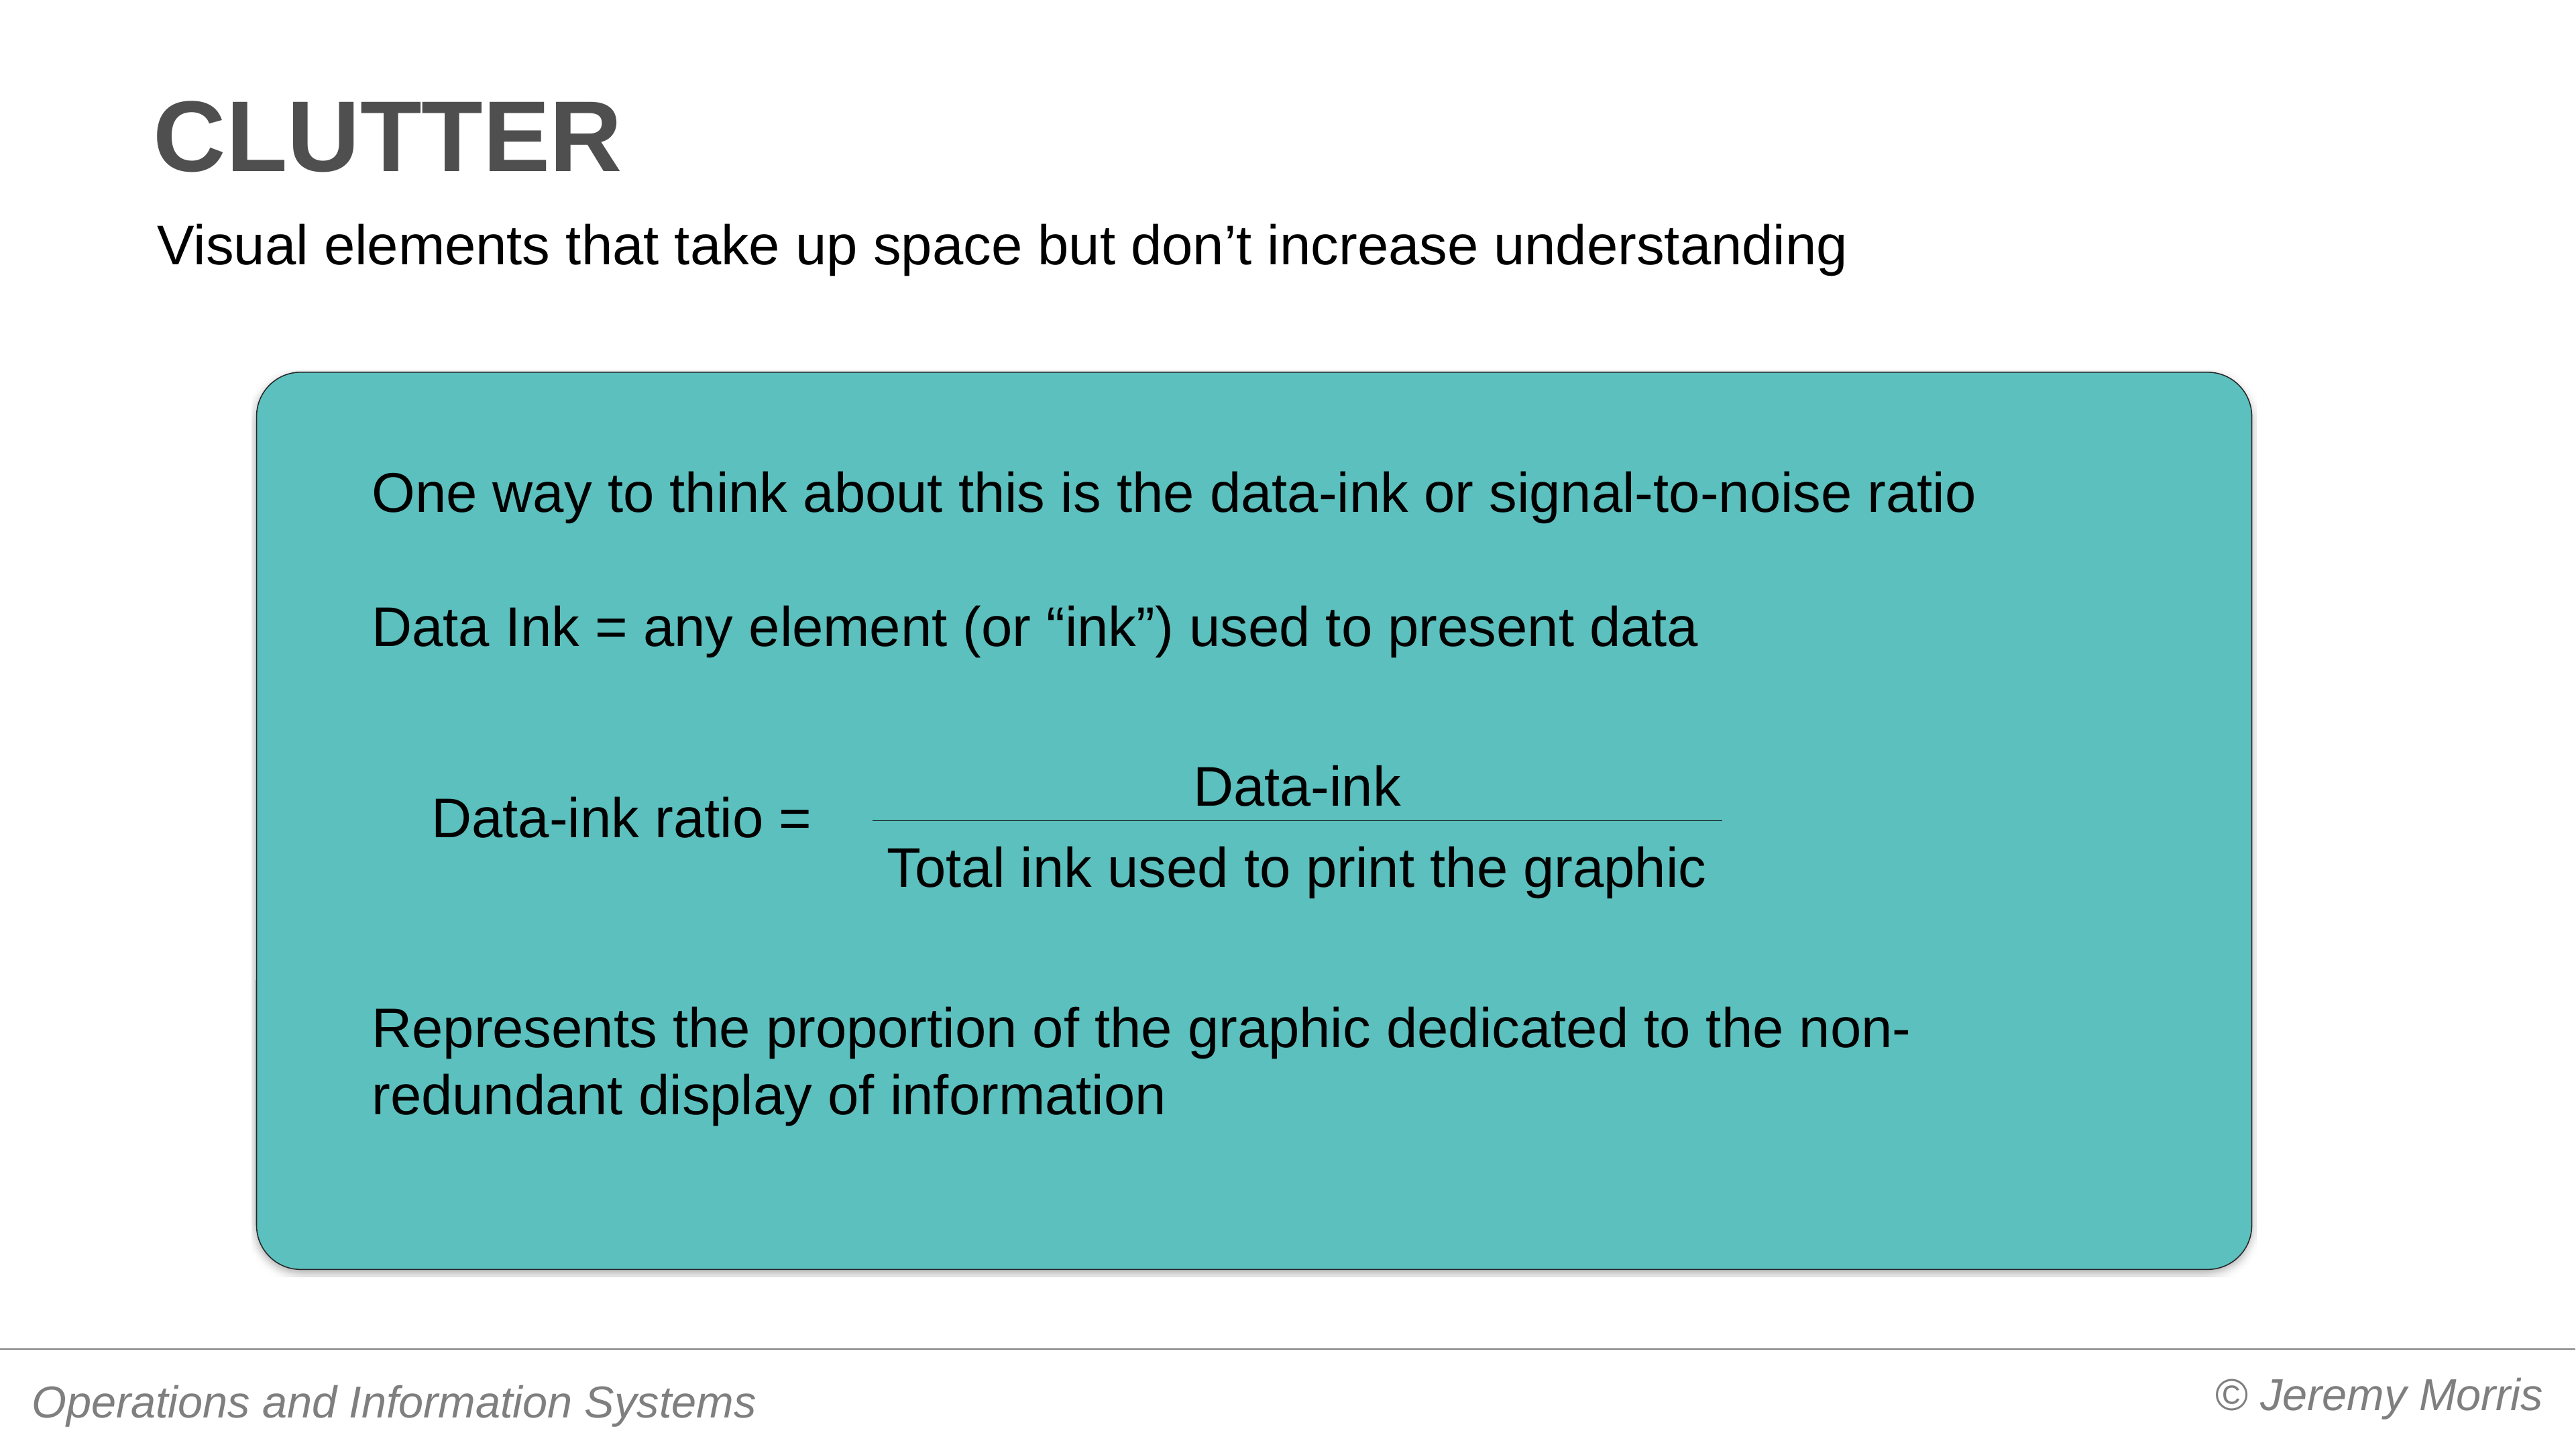

# clutter
Visual elements that take up space but don’t increase understanding

One way to think about this is the data-ink or signal-to-noise ratio

Data Ink = any element (or “ink”) used to present data
Data-ink
Data-ink ratio =
Total ink used to print the graphic
Represents the proportion of the graphic dedicated to the non-redundant display of information